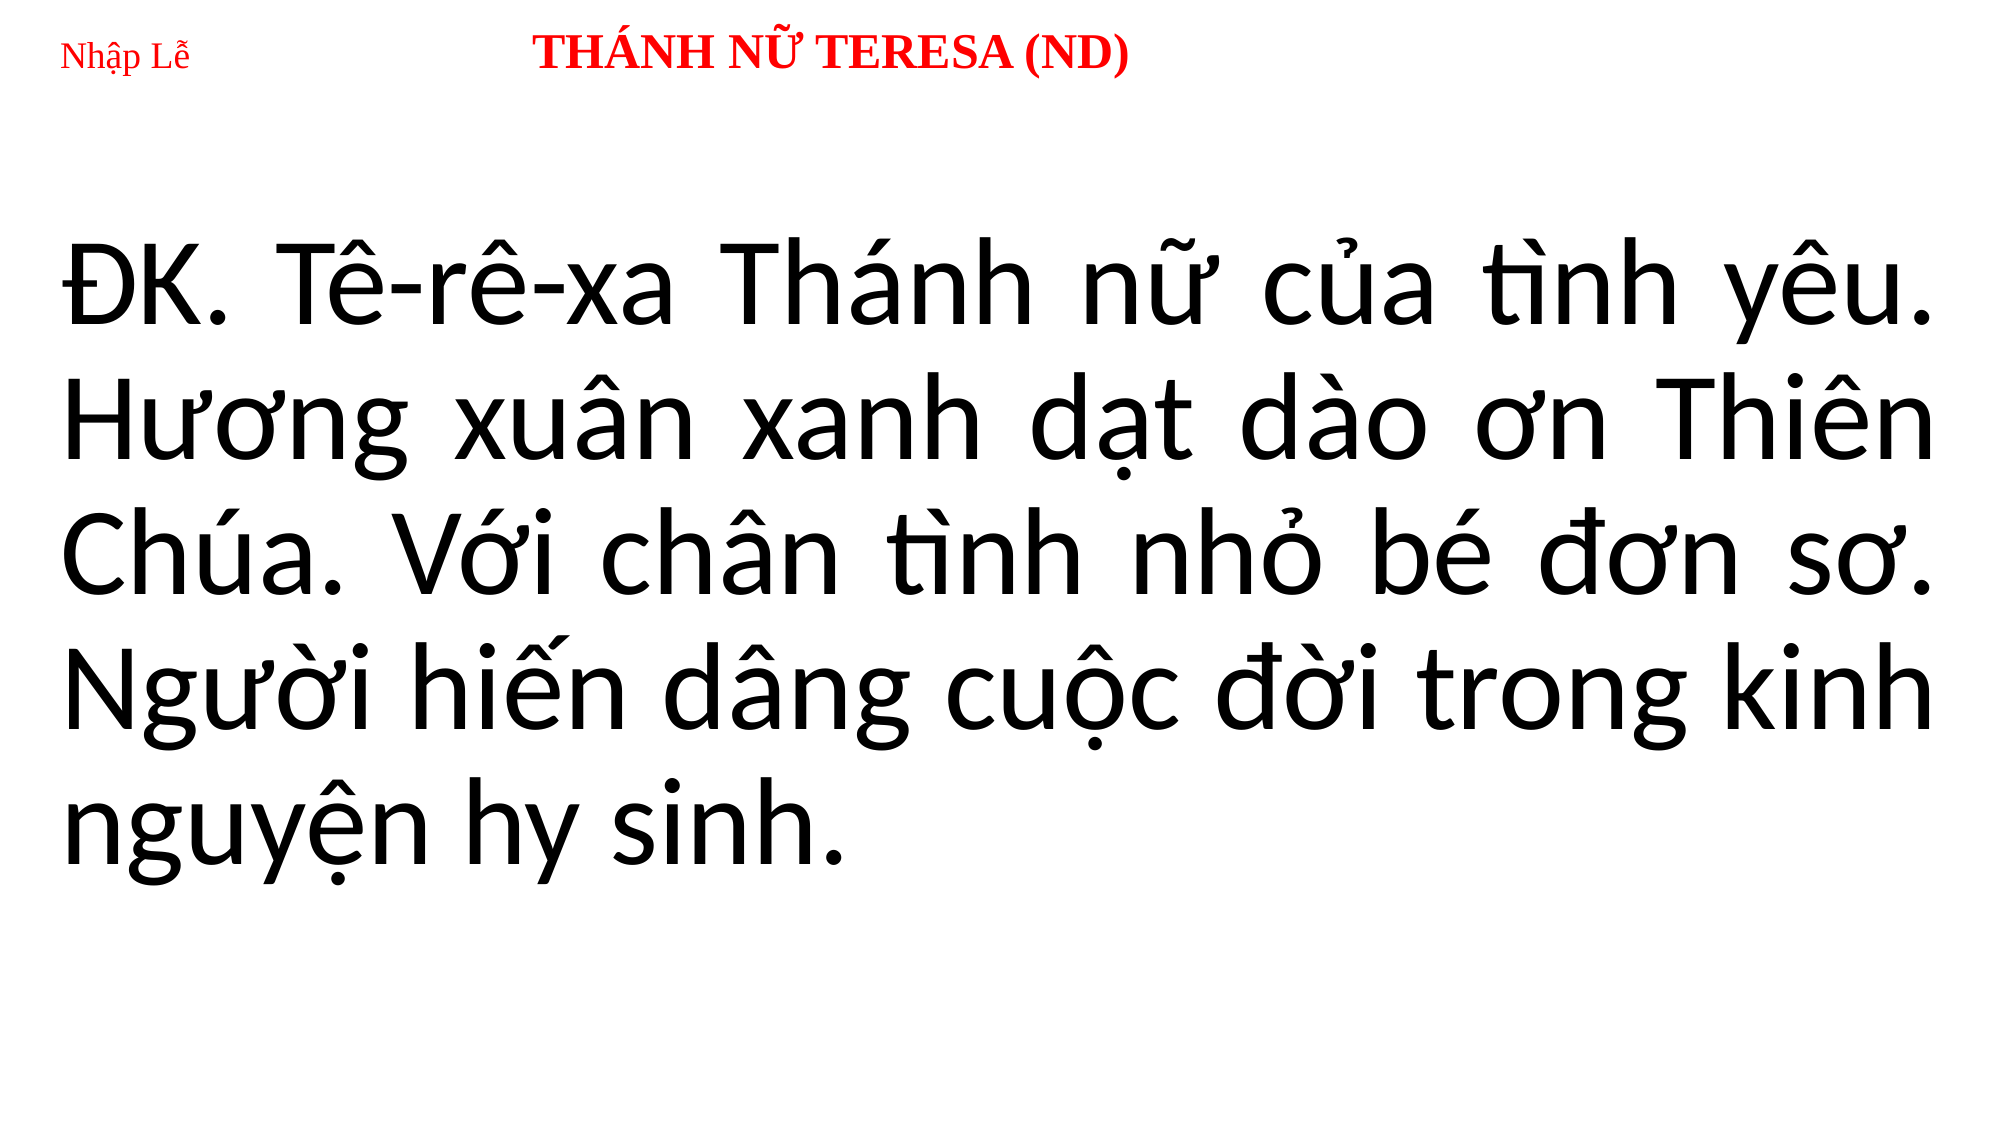

# Nhập Lễ                                    THÁNH NỮ TERESA (ND)
ĐK. Tê-rê-xa Thánh nữ của tình yêu. Hương xuân xanh dạt dào ơn Thiên Chúa. Với chân tình nhỏ bé đơn sơ. Người hiến dâng cuộc đời trong kinh nguyện hy sinh.